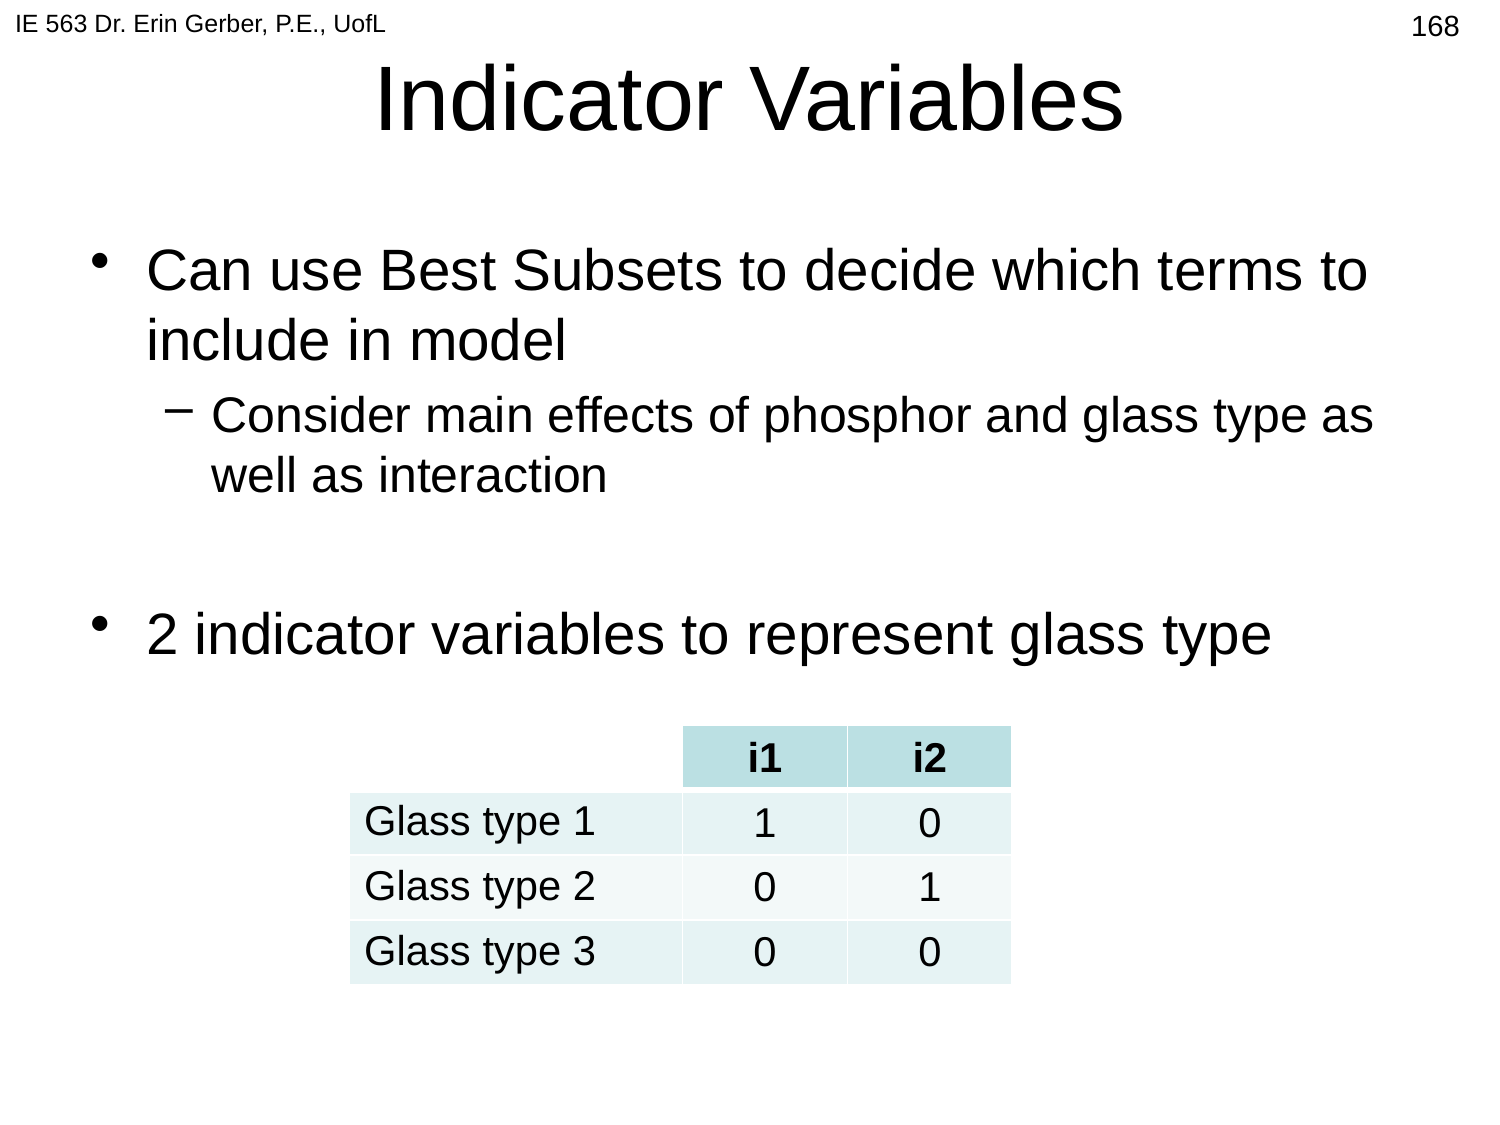

IE 563 Dr. Erin Gerber, P.E., UofL
# Indicator Variables
168
Can use Best Subsets to decide which terms to include in model
Consider main effects of phosphor and glass type as well as interaction

2 indicator variables to represent glass type

|  | i1 | i2 |
| --- | --- | --- |
| Glass type 1 | 1 | 0 |
| Glass type 2 | 0 | 1 |
| Glass type 3 | 0 | 0 |